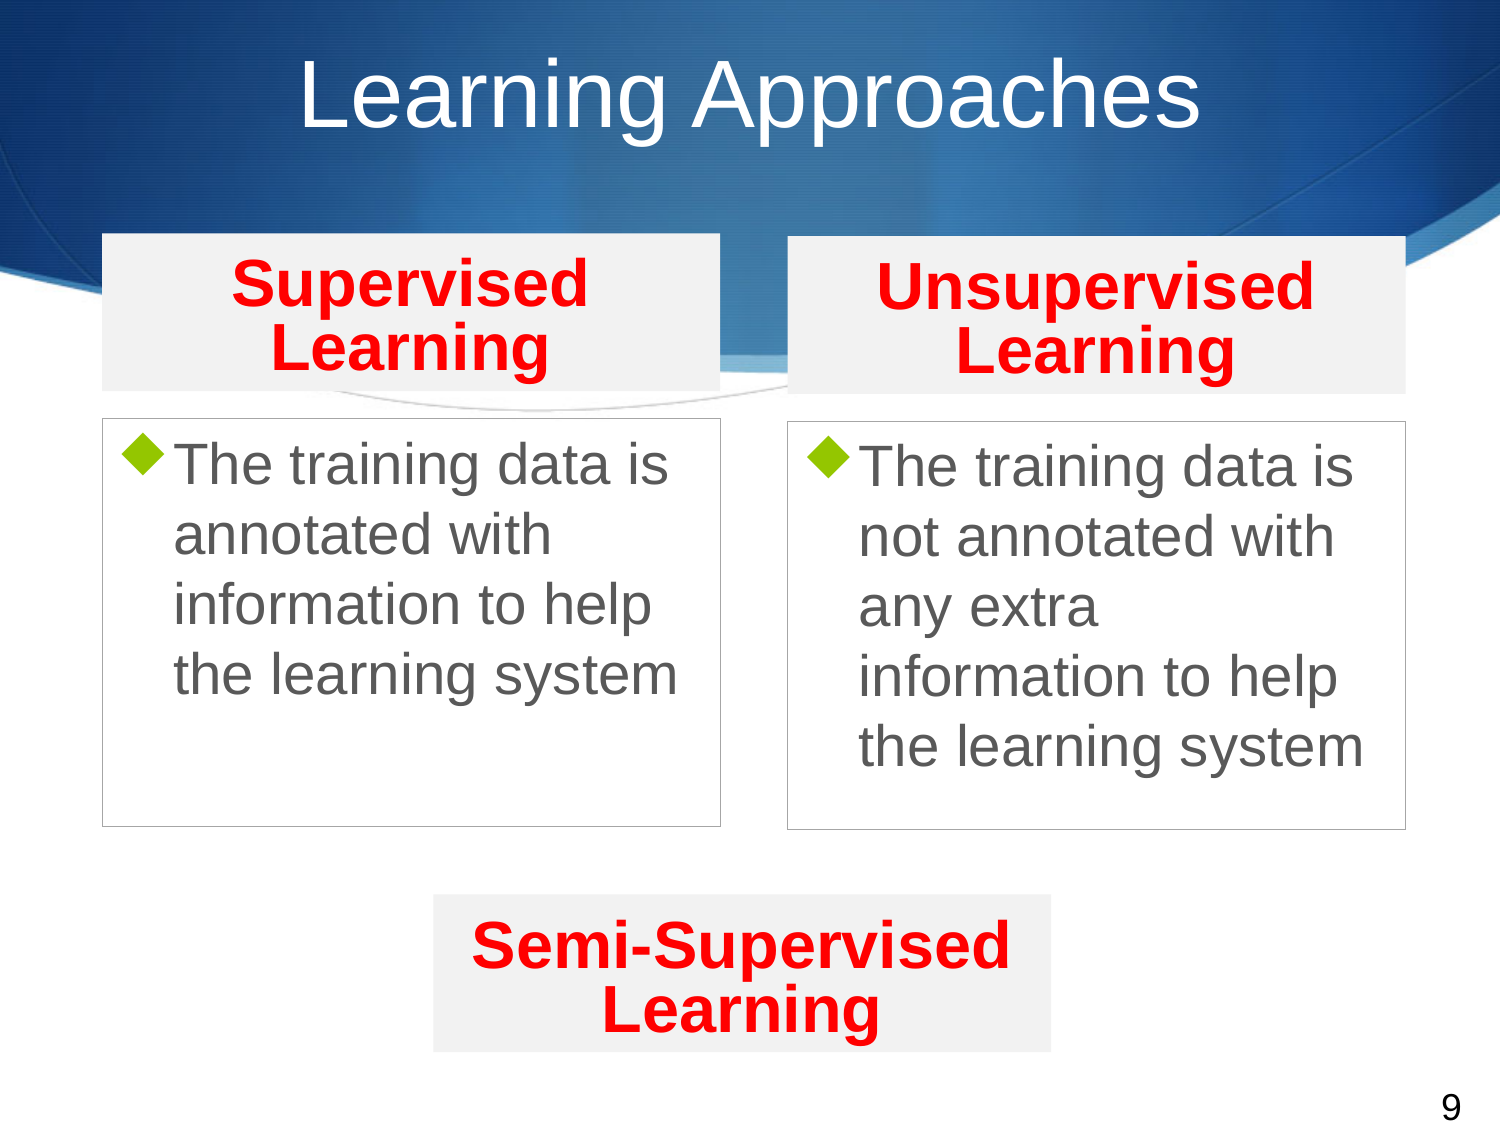

# Learning Approaches
Supervised Learning
Unsupervised Learning
The training data is annotated with information to help the learning system
The training data is not annotated with any extra information to help the learning system
Semi-Supervised Learning
9